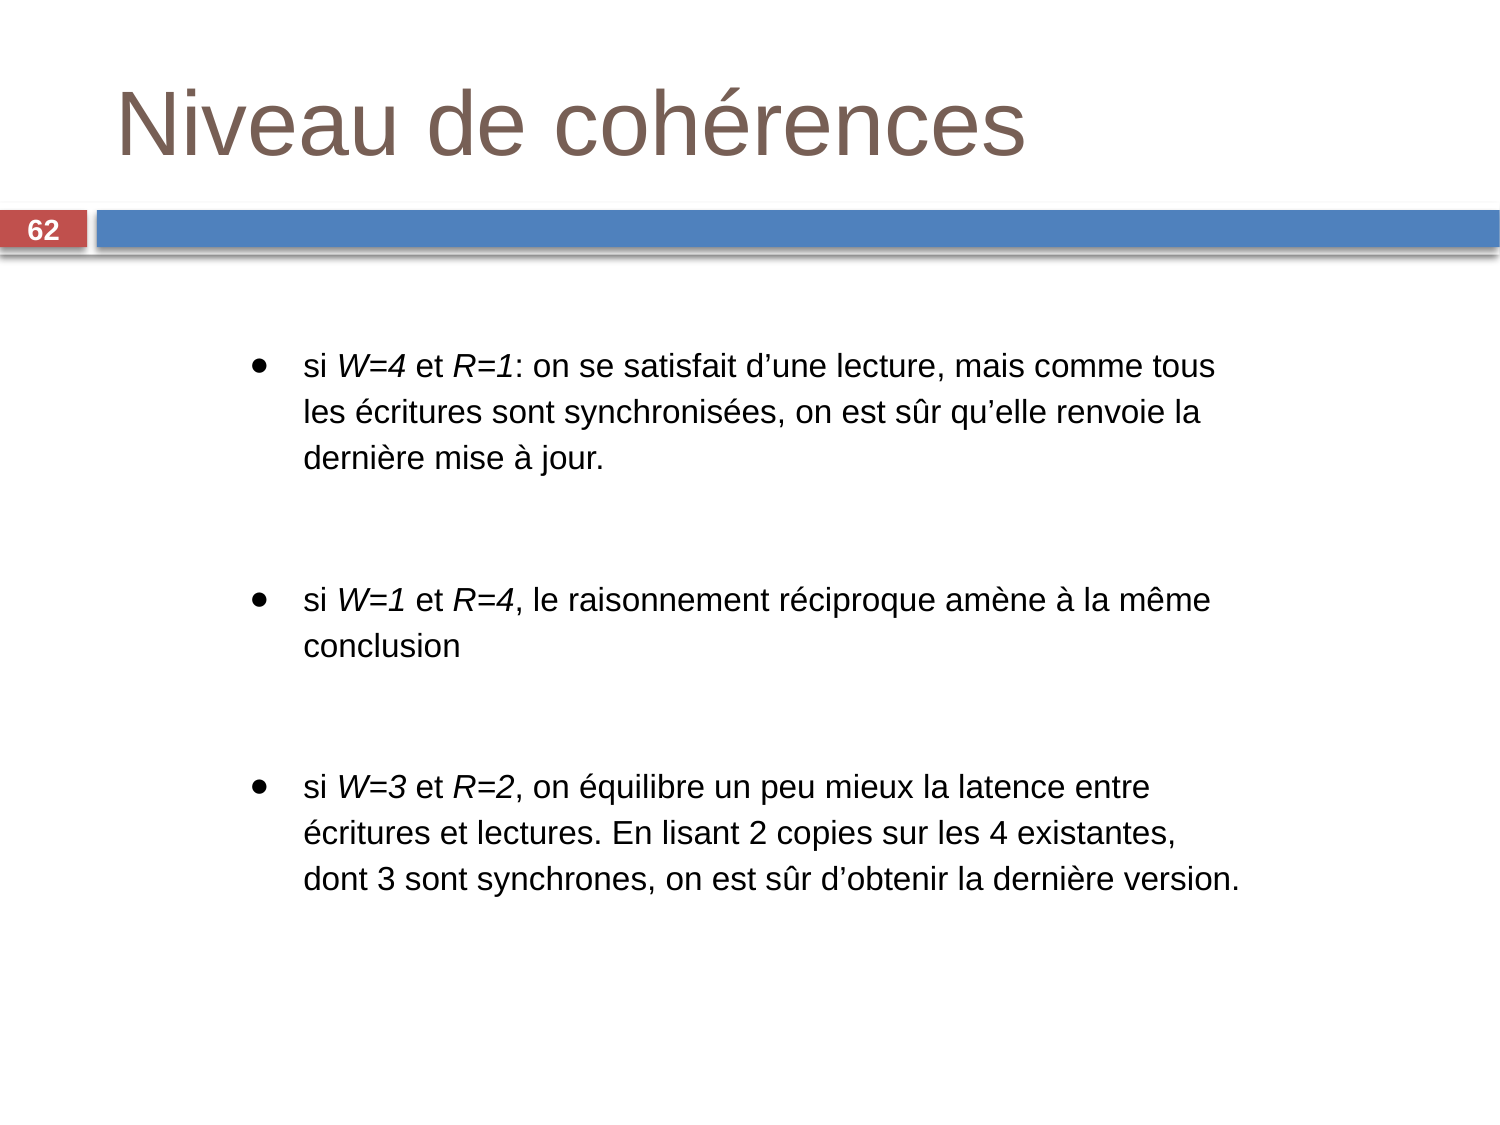

Niveau de cohérences
62
si W=4 et R=1: on se satisfait d’une lecture, mais comme tous les écritures sont synchronisées, on est sûr qu’elle renvoie la dernière mise à jour.

si W=1 et R=4, le raisonnement réciproque amène à la même conclusion

si W=3 et R=2, on équilibre un peu mieux la latence entre écritures et lectures. En lisant 2 copies sur les 4 existantes, dont 3 sont synchrones, on est sûr d’obtenir la dernière version.